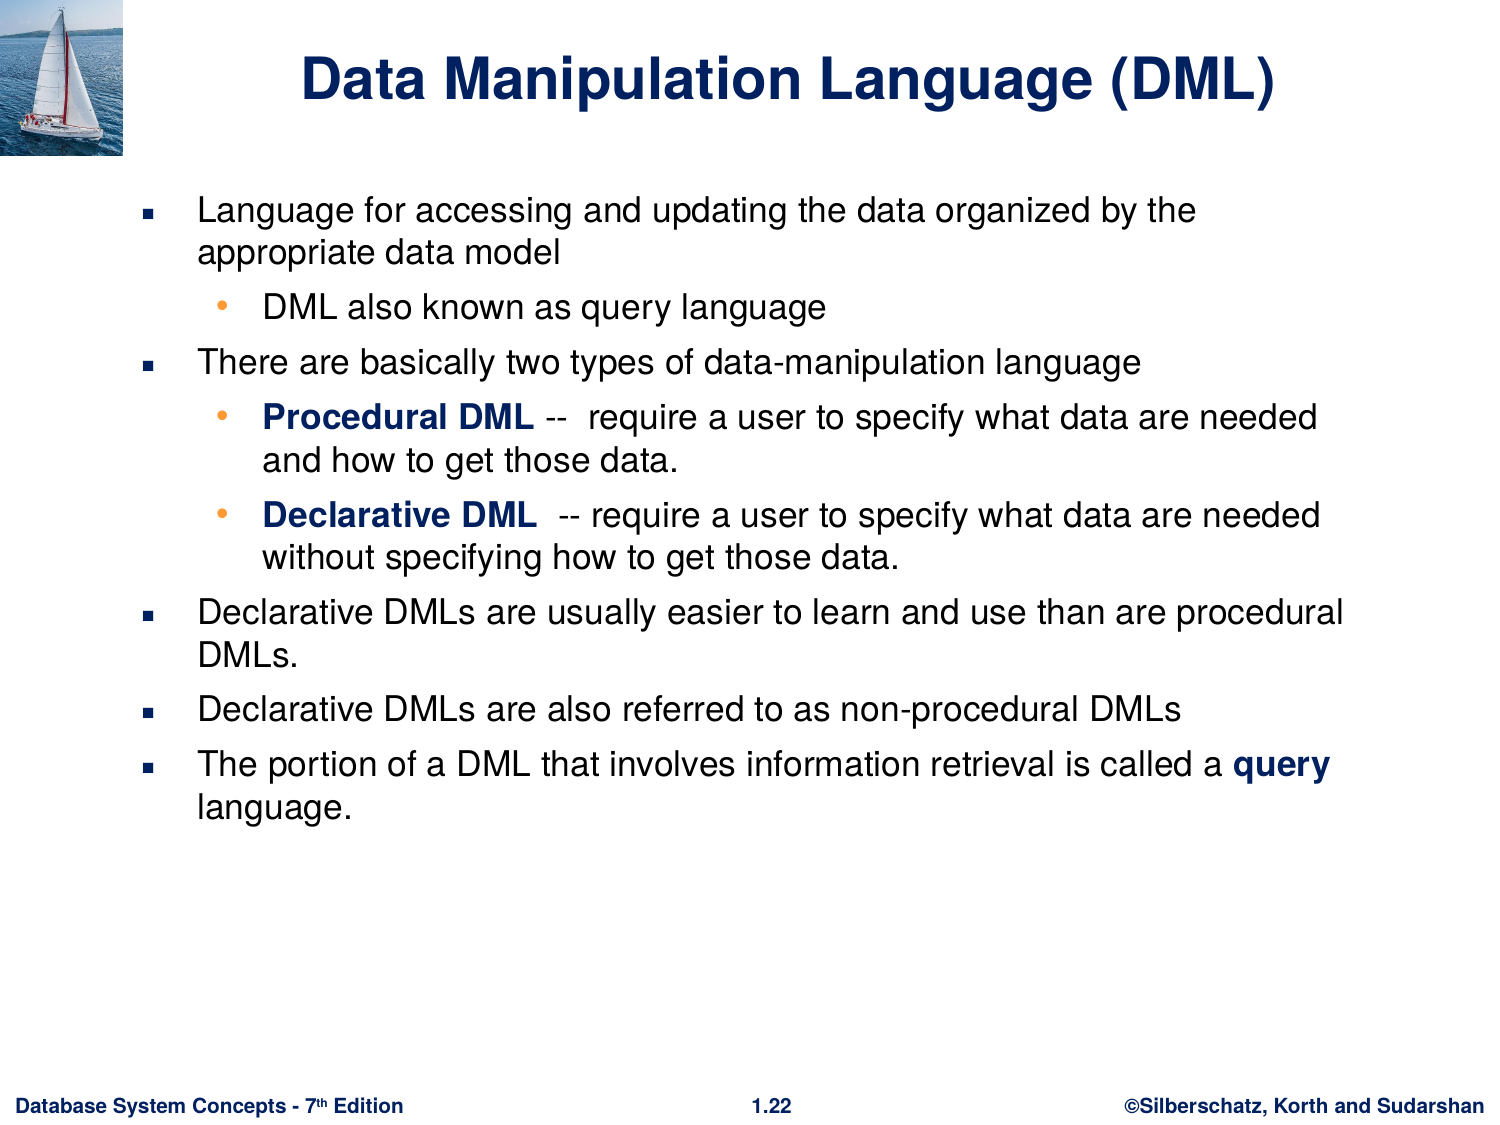

# Data Manipulation Language (DML)
Language for accessing and updating the data organized by the appropriate data model
DML also known as query language
There are basically two types of data-manipulation language
Procedural DML --  require a user to specify what data are needed and how to get those data.
Declarative DML  -- require a user to specify what data are needed without specifying how to get those data.
Declarative DMLs are usually easier to learn and use than are procedural DMLs.
Declarative DMLs are also referred to as non-procedural DMLs
The portion of a DML that involves information retrieval is called a query language.